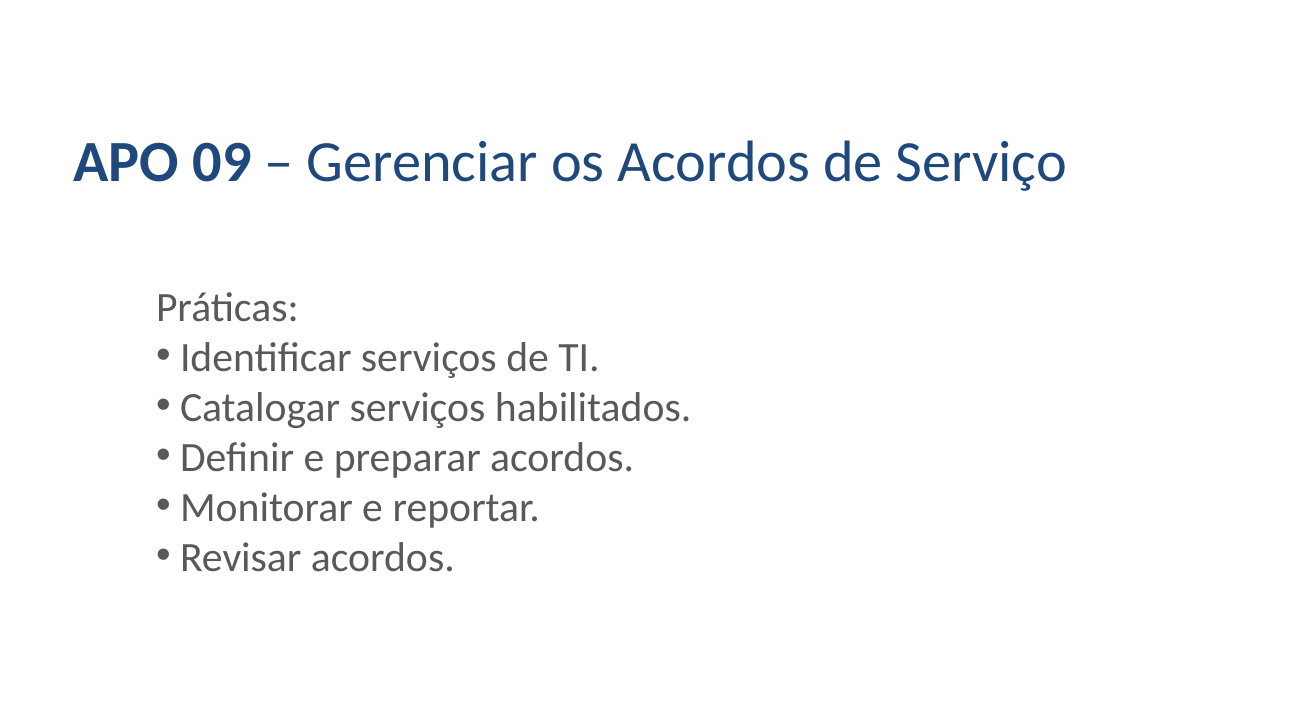

APO 09 – Gerenciar os Acordos de Serviço

Práticas:
 Identificar serviços de TI.
 Catalogar serviços habilitados.
 Definir e preparar acordos.
 Monitorar e reportar.
 Revisar acordos.